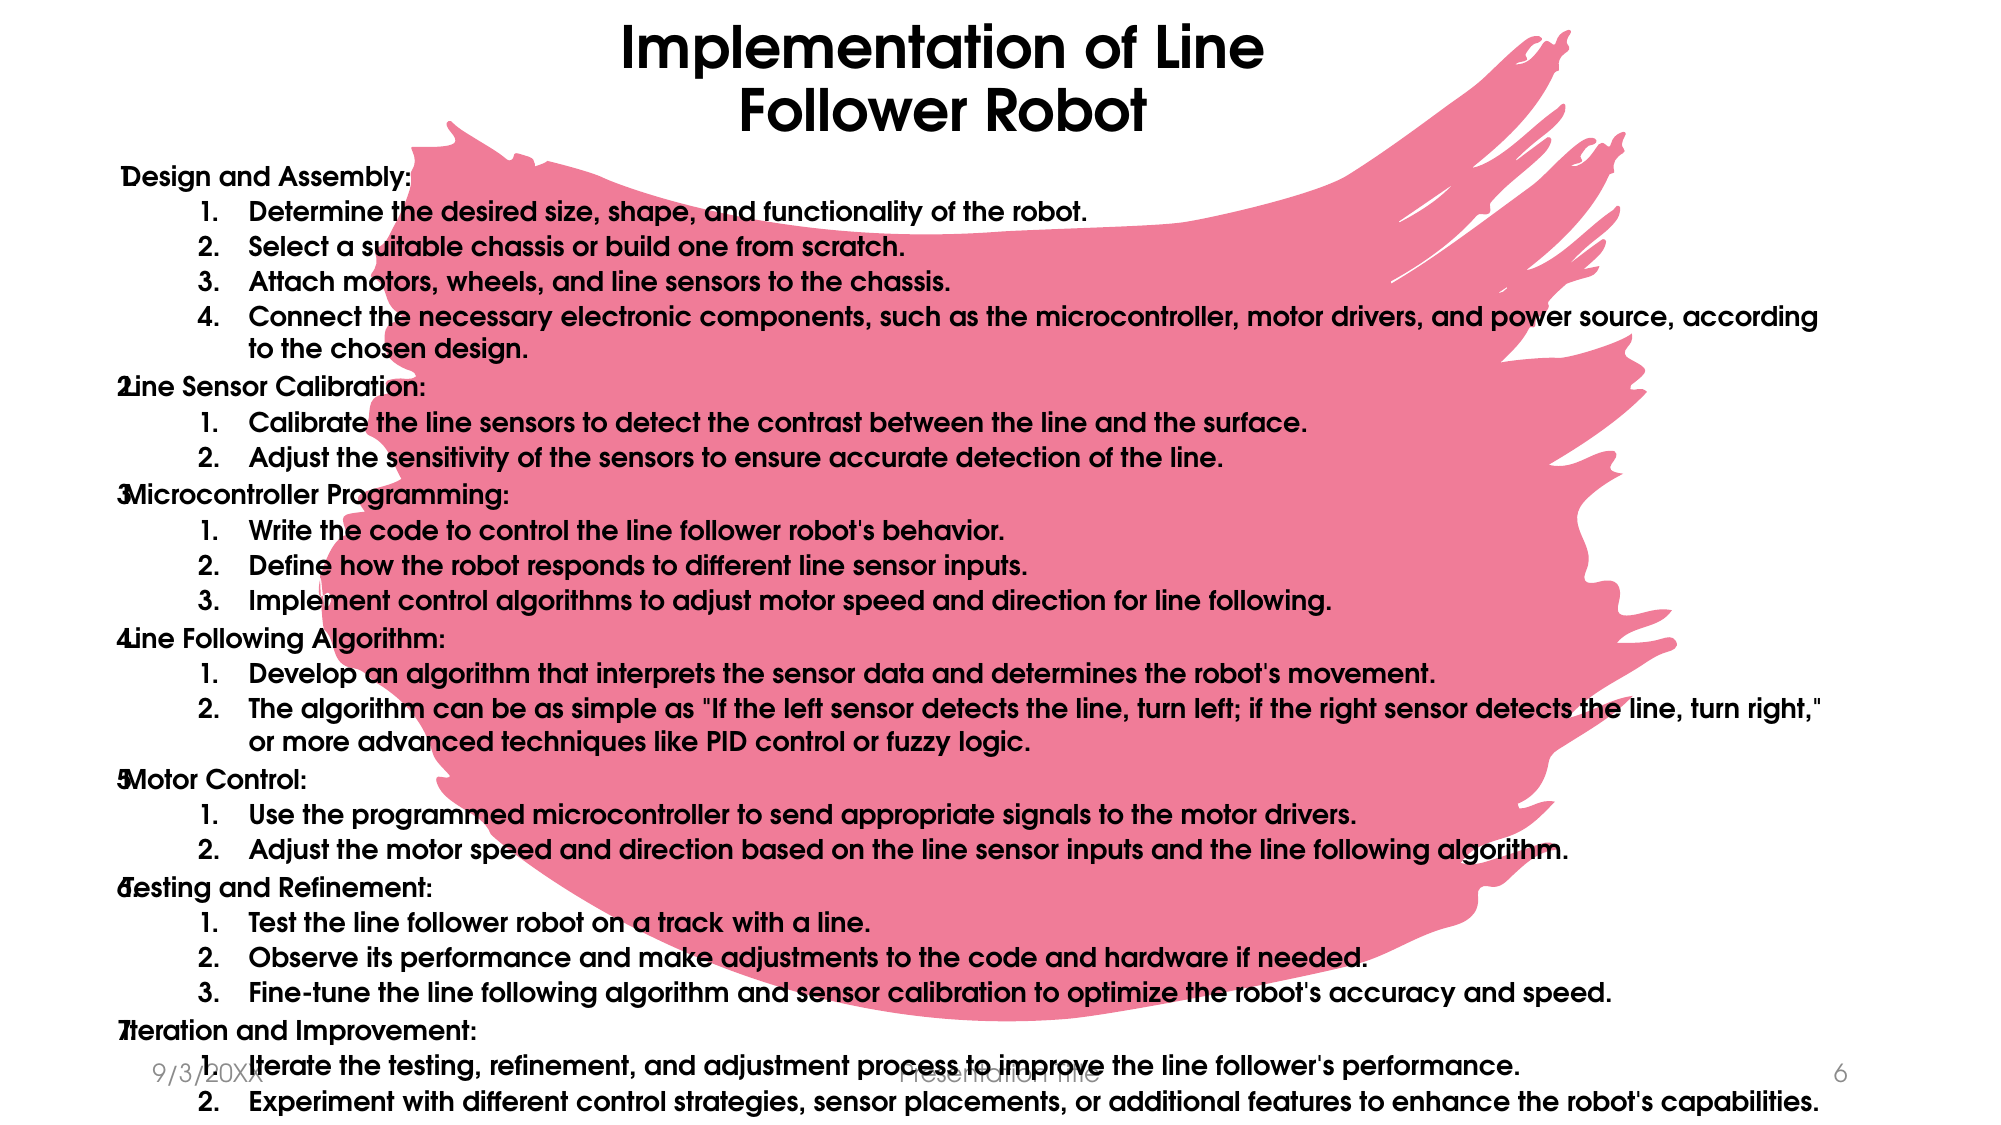

# Implementation of Line Follower Robot
Design and Assembly:
Determine the desired size, shape, and functionality of the robot.
Select a suitable chassis or build one from scratch.
Attach motors, wheels, and line sensors to the chassis.
Connect the necessary electronic components, such as the microcontroller, motor drivers, and power source, according to the chosen design.
Line Sensor Calibration:
Calibrate the line sensors to detect the contrast between the line and the surface.
Adjust the sensitivity of the sensors to ensure accurate detection of the line.
Microcontroller Programming:
Write the code to control the line follower robot's behavior.
Define how the robot responds to different line sensor inputs.
Implement control algorithms to adjust motor speed and direction for line following.
Line Following Algorithm:
Develop an algorithm that interprets the sensor data and determines the robot's movement.
The algorithm can be as simple as "If the left sensor detects the line, turn left; if the right sensor detects the line, turn right," or more advanced techniques like PID control or fuzzy logic.
Motor Control:
Use the programmed microcontroller to send appropriate signals to the motor drivers.
Adjust the motor speed and direction based on the line sensor inputs and the line following algorithm.
Testing and Refinement:
Test the line follower robot on a track with a line.
Observe its performance and make adjustments to the code and hardware if needed.
Fine-tune the line following algorithm and sensor calibration to optimize the robot's accuracy and speed.
Iteration and Improvement:
Iterate the testing, refinement, and adjustment process to improve the line follower's performance.
Experiment with different control strategies, sensor placements, or additional features to enhance the robot's capabilities.

9/3/20XX
Presentation Title
6